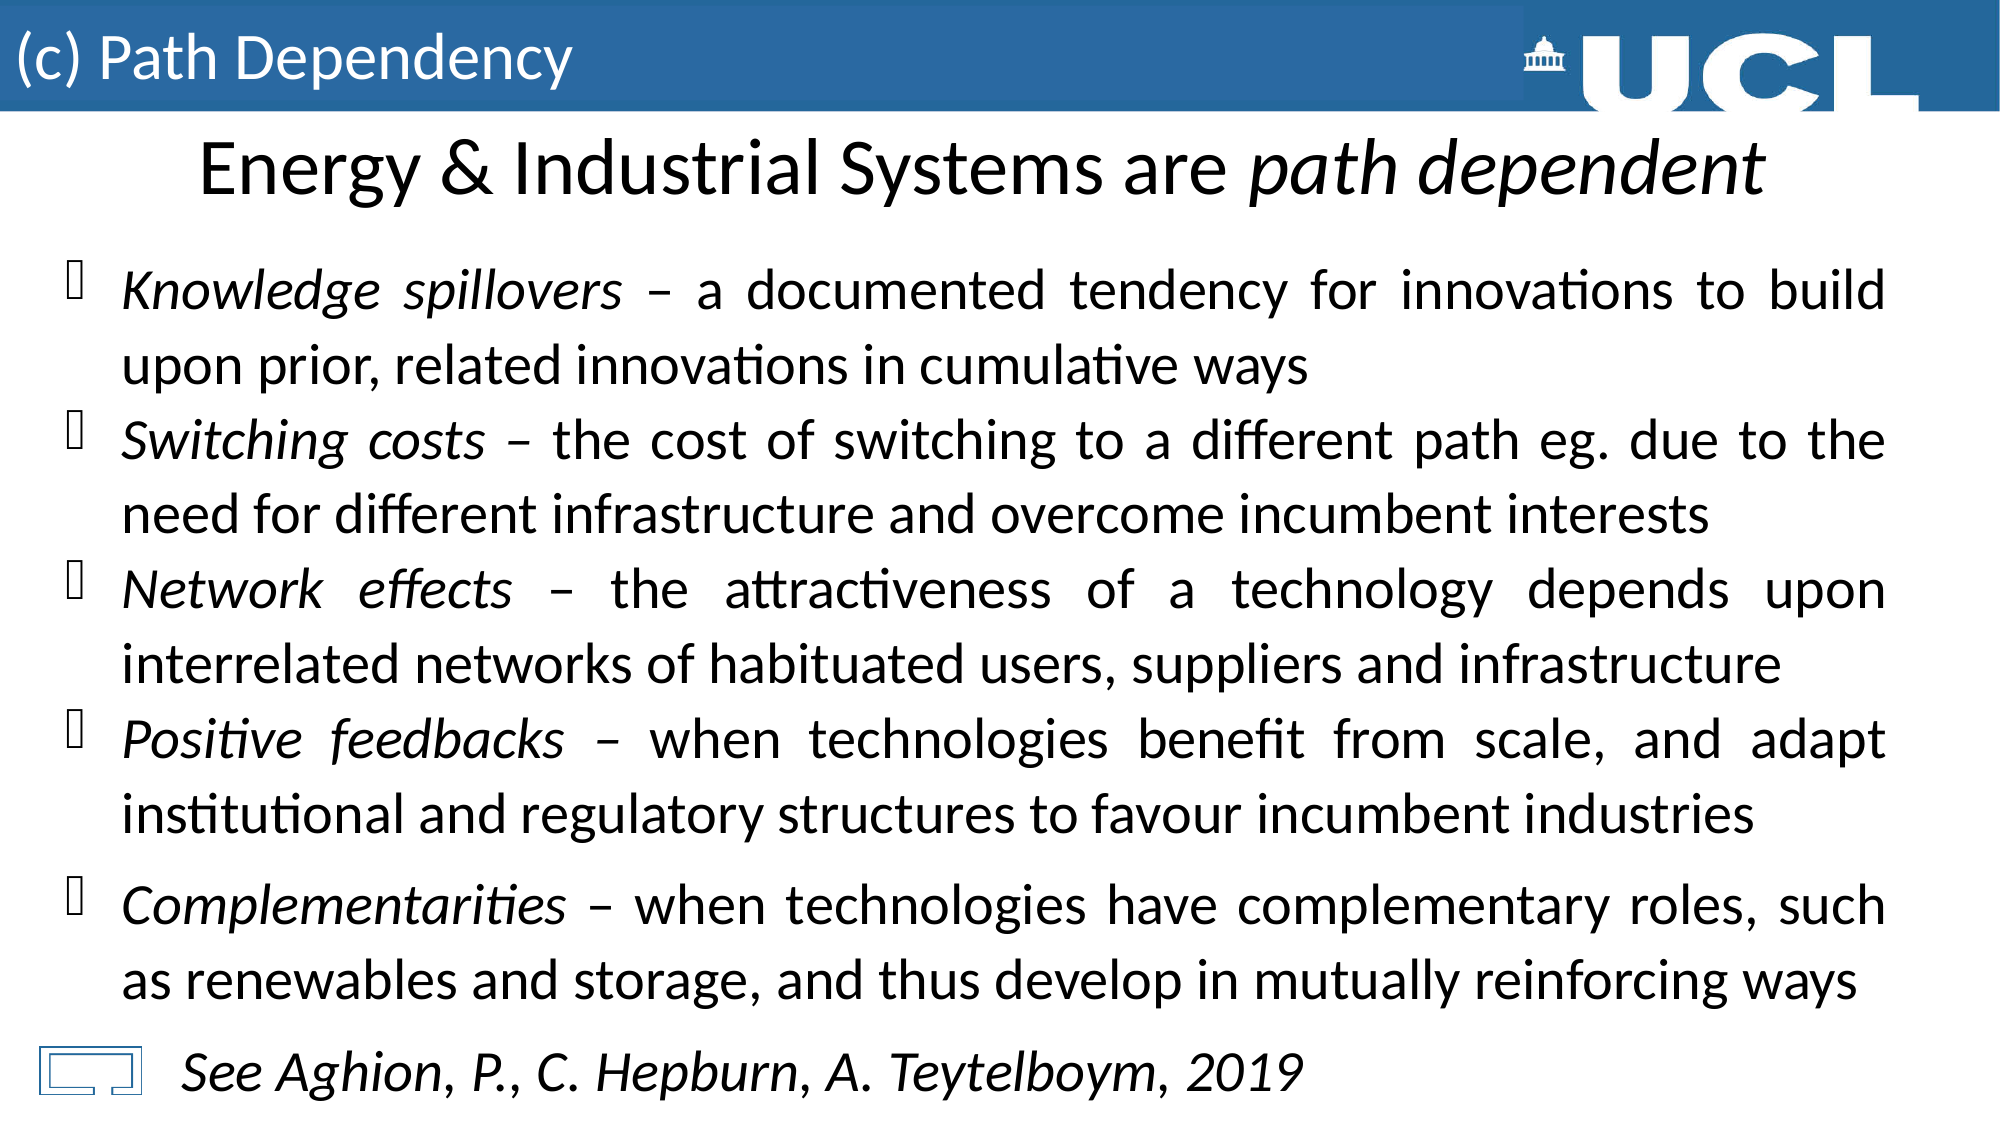

(c) Path Dependency
# Energy & Industrial Systems are path dependent
Knowledge spillovers – a documented tendency for innovations to build upon prior, related innovations in cumulative ways
Switching costs – the cost of switching to a different path eg. due to the need for different infrastructure and overcome incumbent interests
Network effects – the attractiveness of a technology depends upon interrelated networks of habituated users, suppliers and infrastructure
Positive feedbacks – when technologies benefit from scale, and adapt institutional and regulatory structures to favour incumbent industries
Complementarities – when technologies have complementary roles, such as renewables and storage, and thus develop in mutually reinforcing ways
See Aghion, P., C. Hepburn, A. Teytelboym, 2019